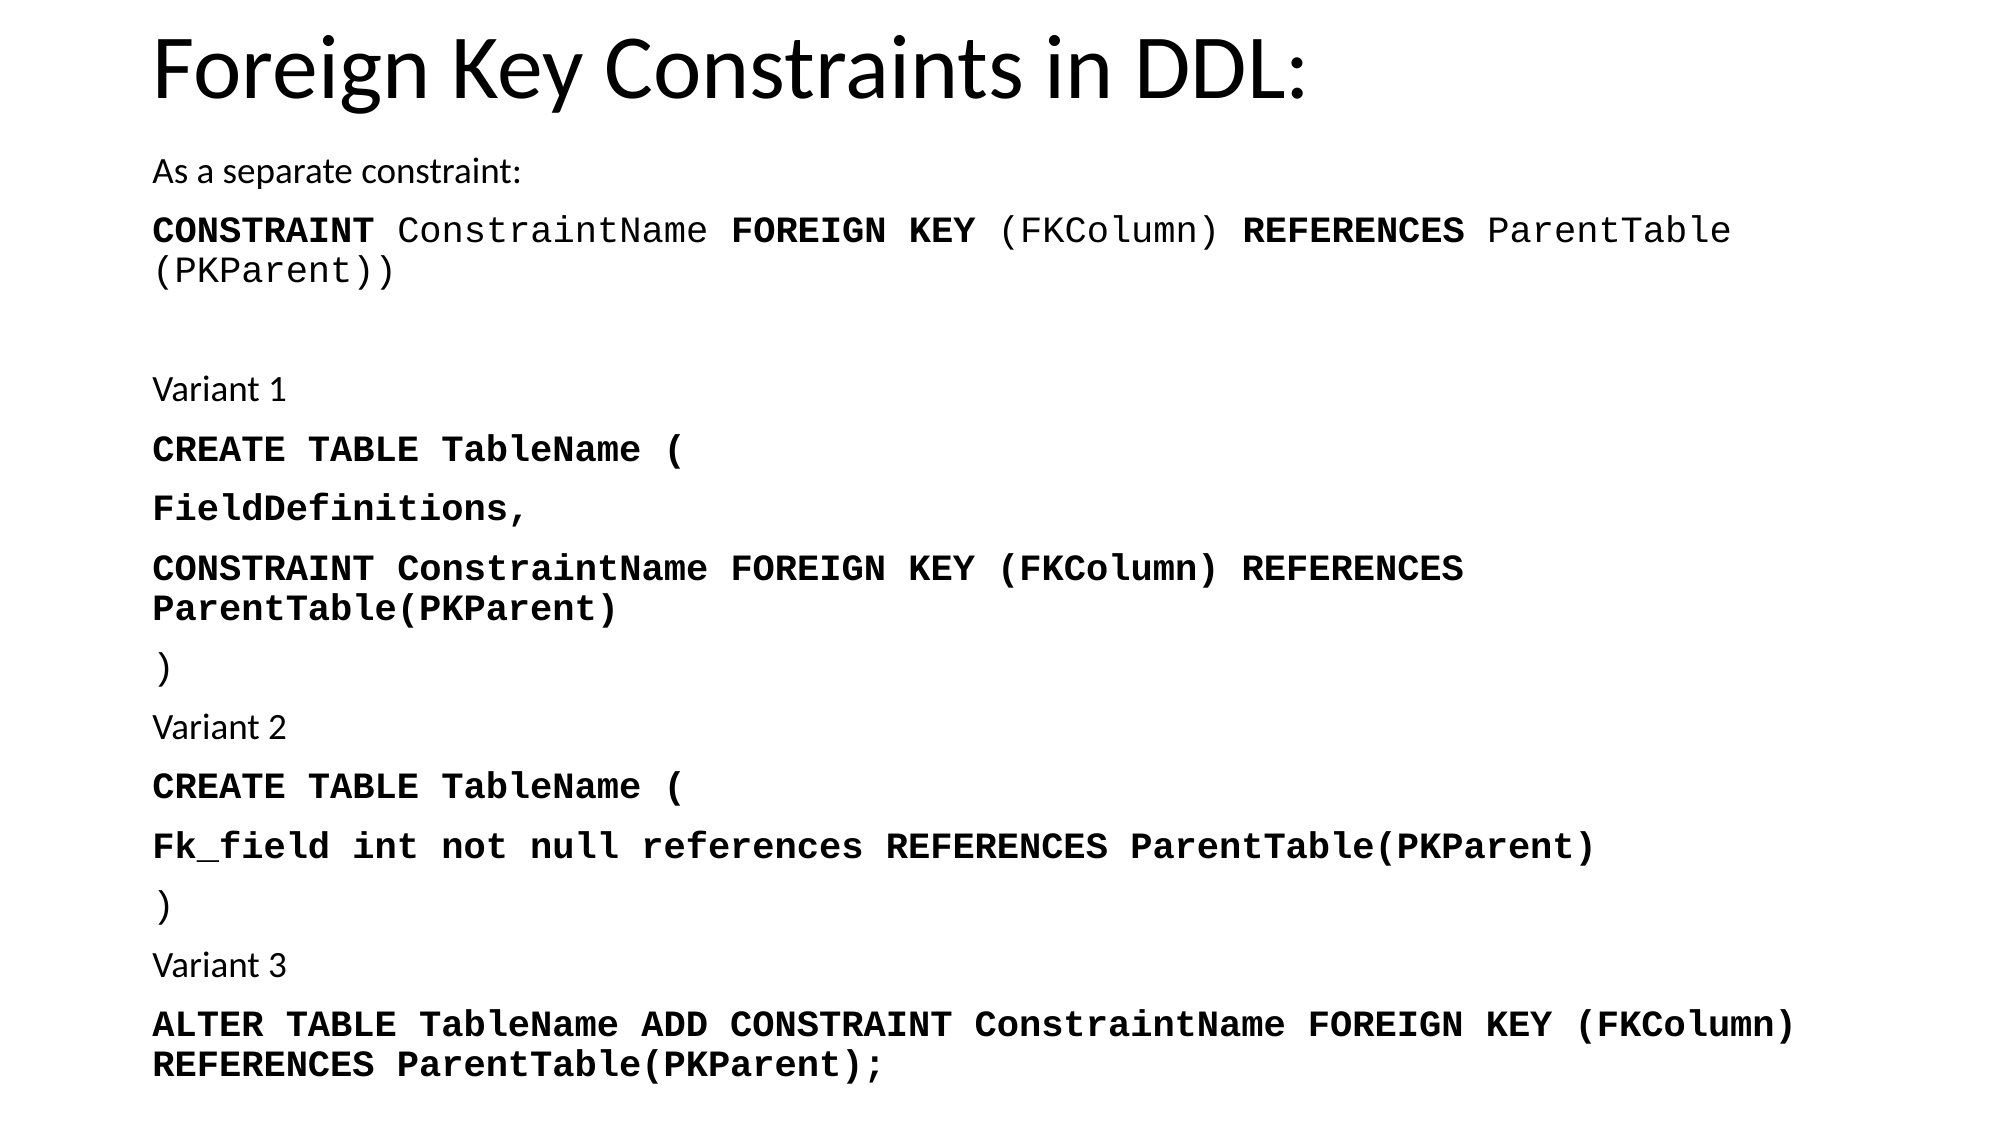

# Foreign Key Constraints in DDL:
As a separate constraint:
CONSTRAINT ConstraintName FOREIGN KEY (FKColumn) REFERENCES ParentTable (PKParent))

Variant 1
CREATE TABLE TableName (
FieldDefinitions,
CONSTRAINT ConstraintName FOREIGN KEY (FKColumn) REFERENCES ParentTable(PKParent)
)
Variant 2
CREATE TABLE TableName (
Fk_field int not null references REFERENCES ParentTable(PKParent)
)
Variant 3
ALTER TABLE TableName ADD CONSTRAINT ConstraintName FOREIGN KEY (FKColumn) REFERENCES ParentTable(PKParent);